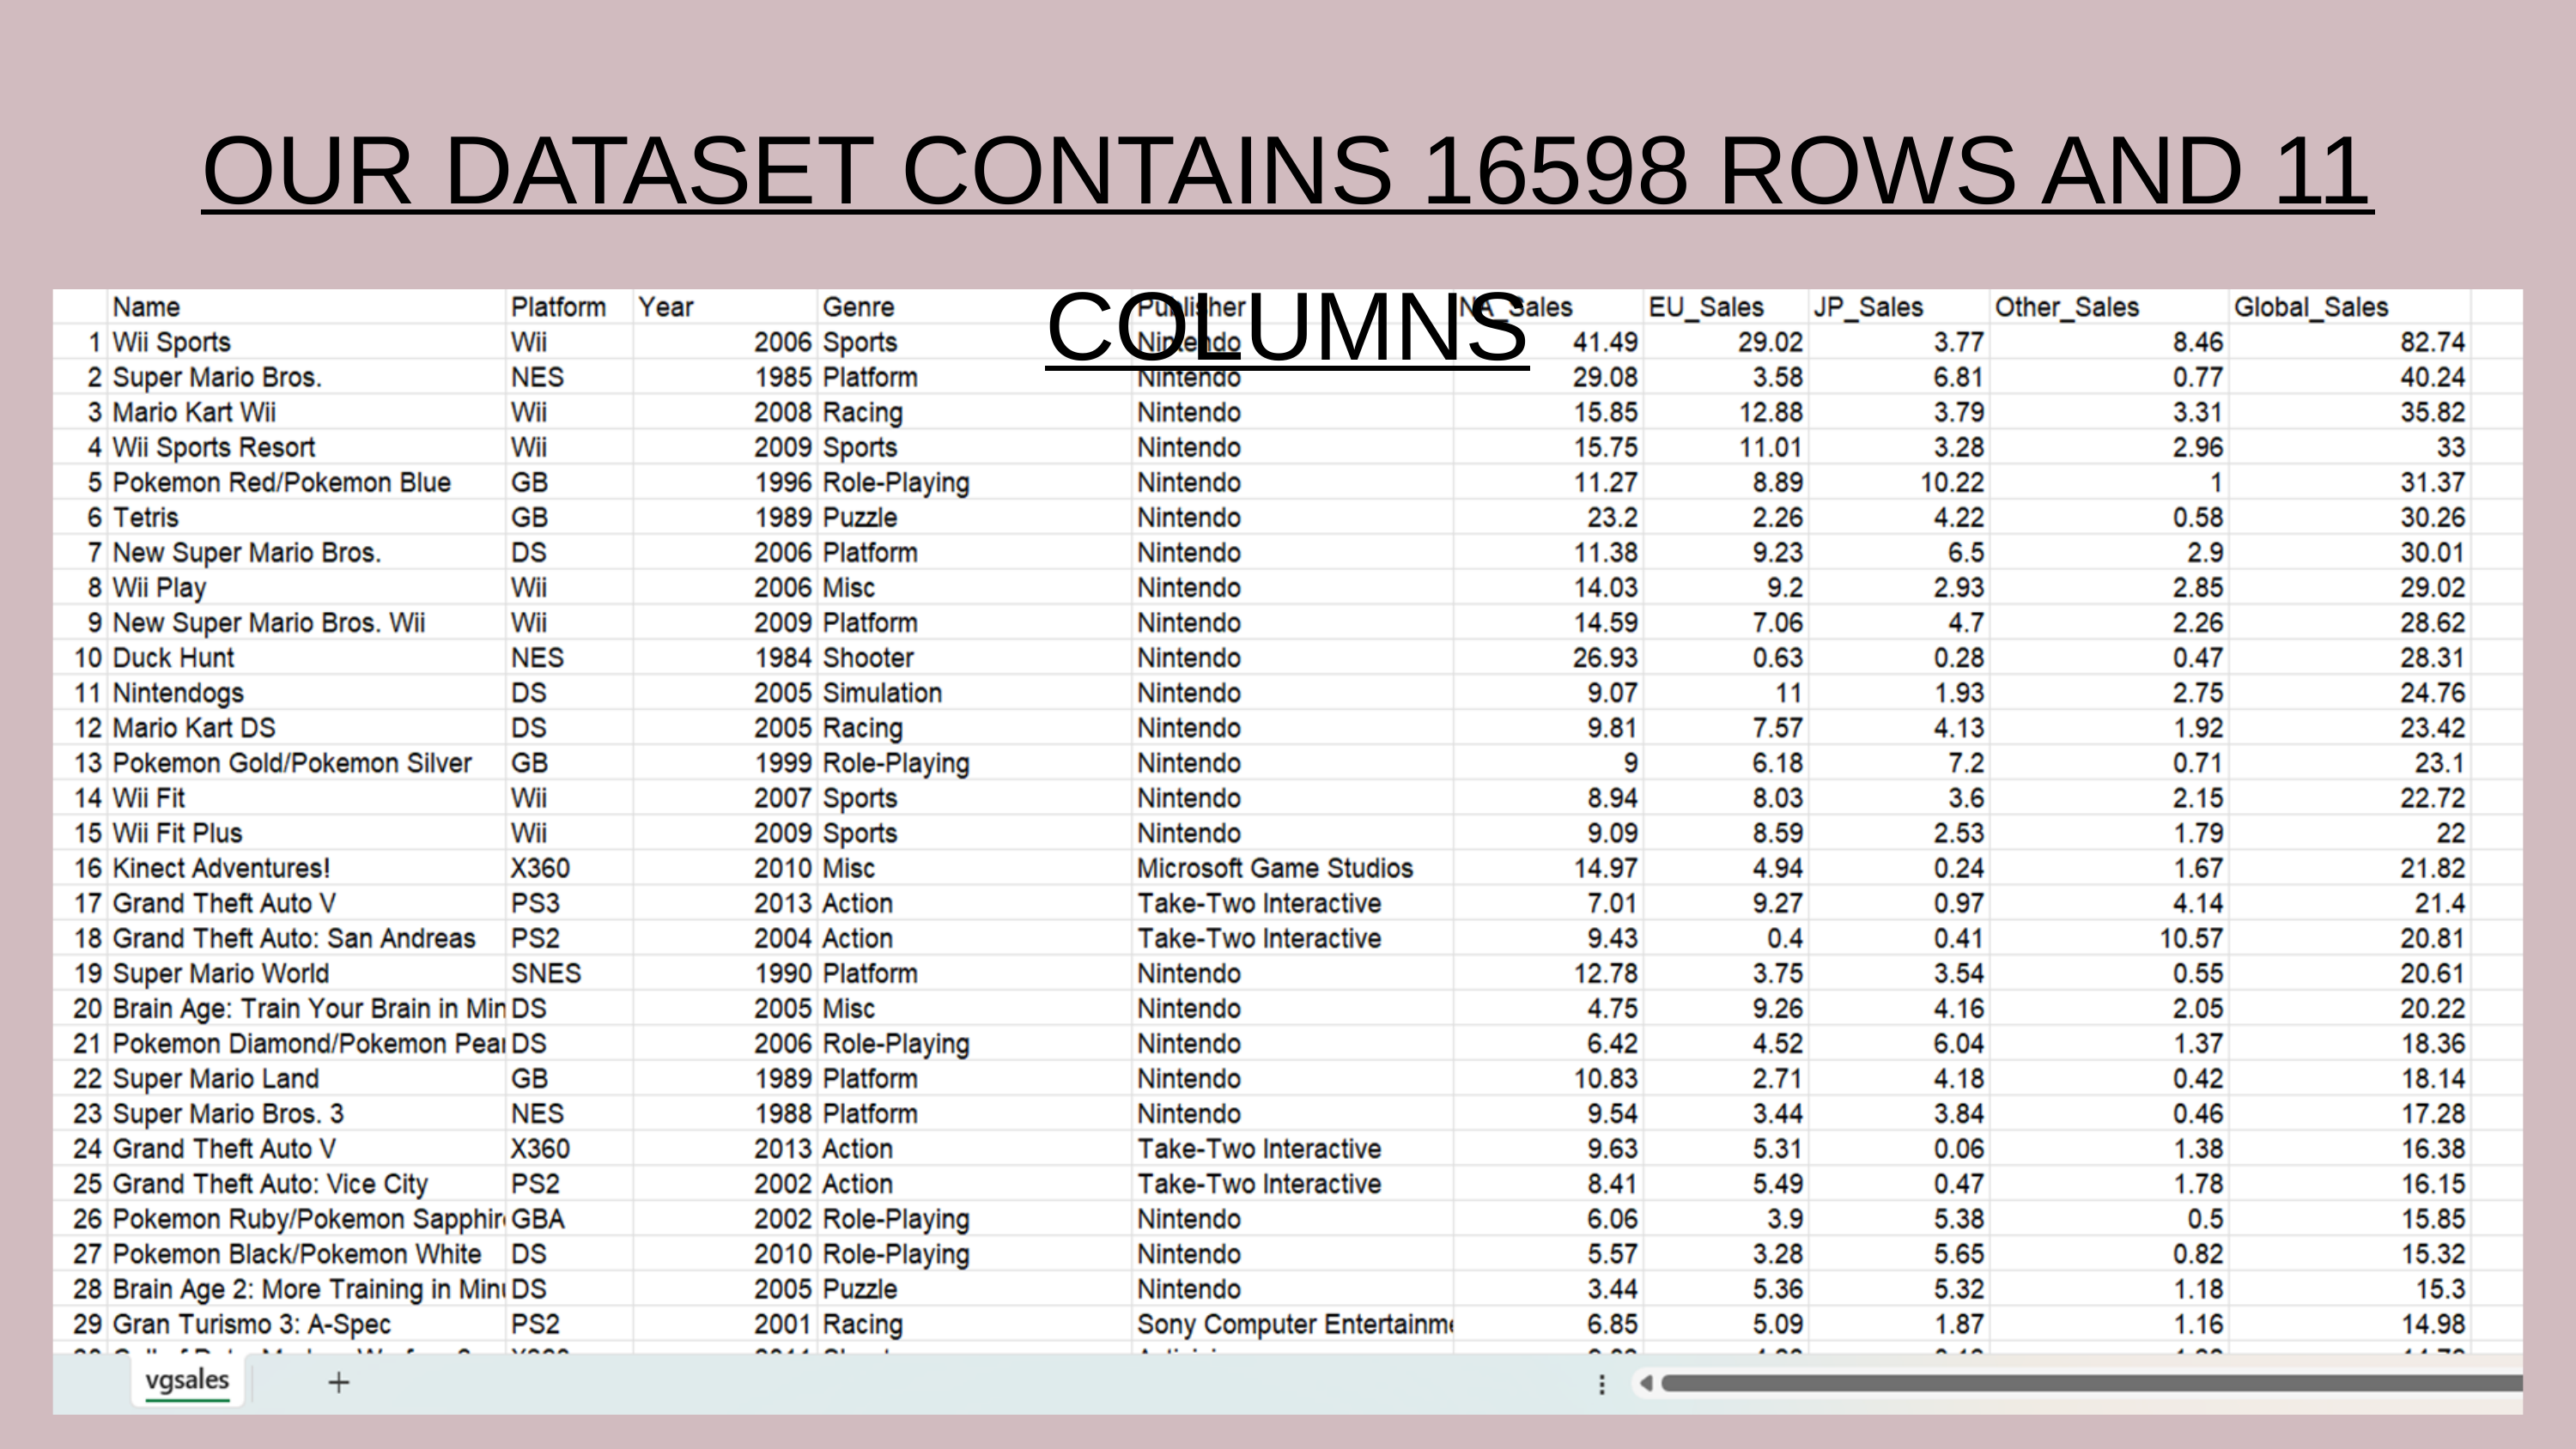

OUR DATASET CONTAINS 16598 ROWS AND 11 COLUMNS